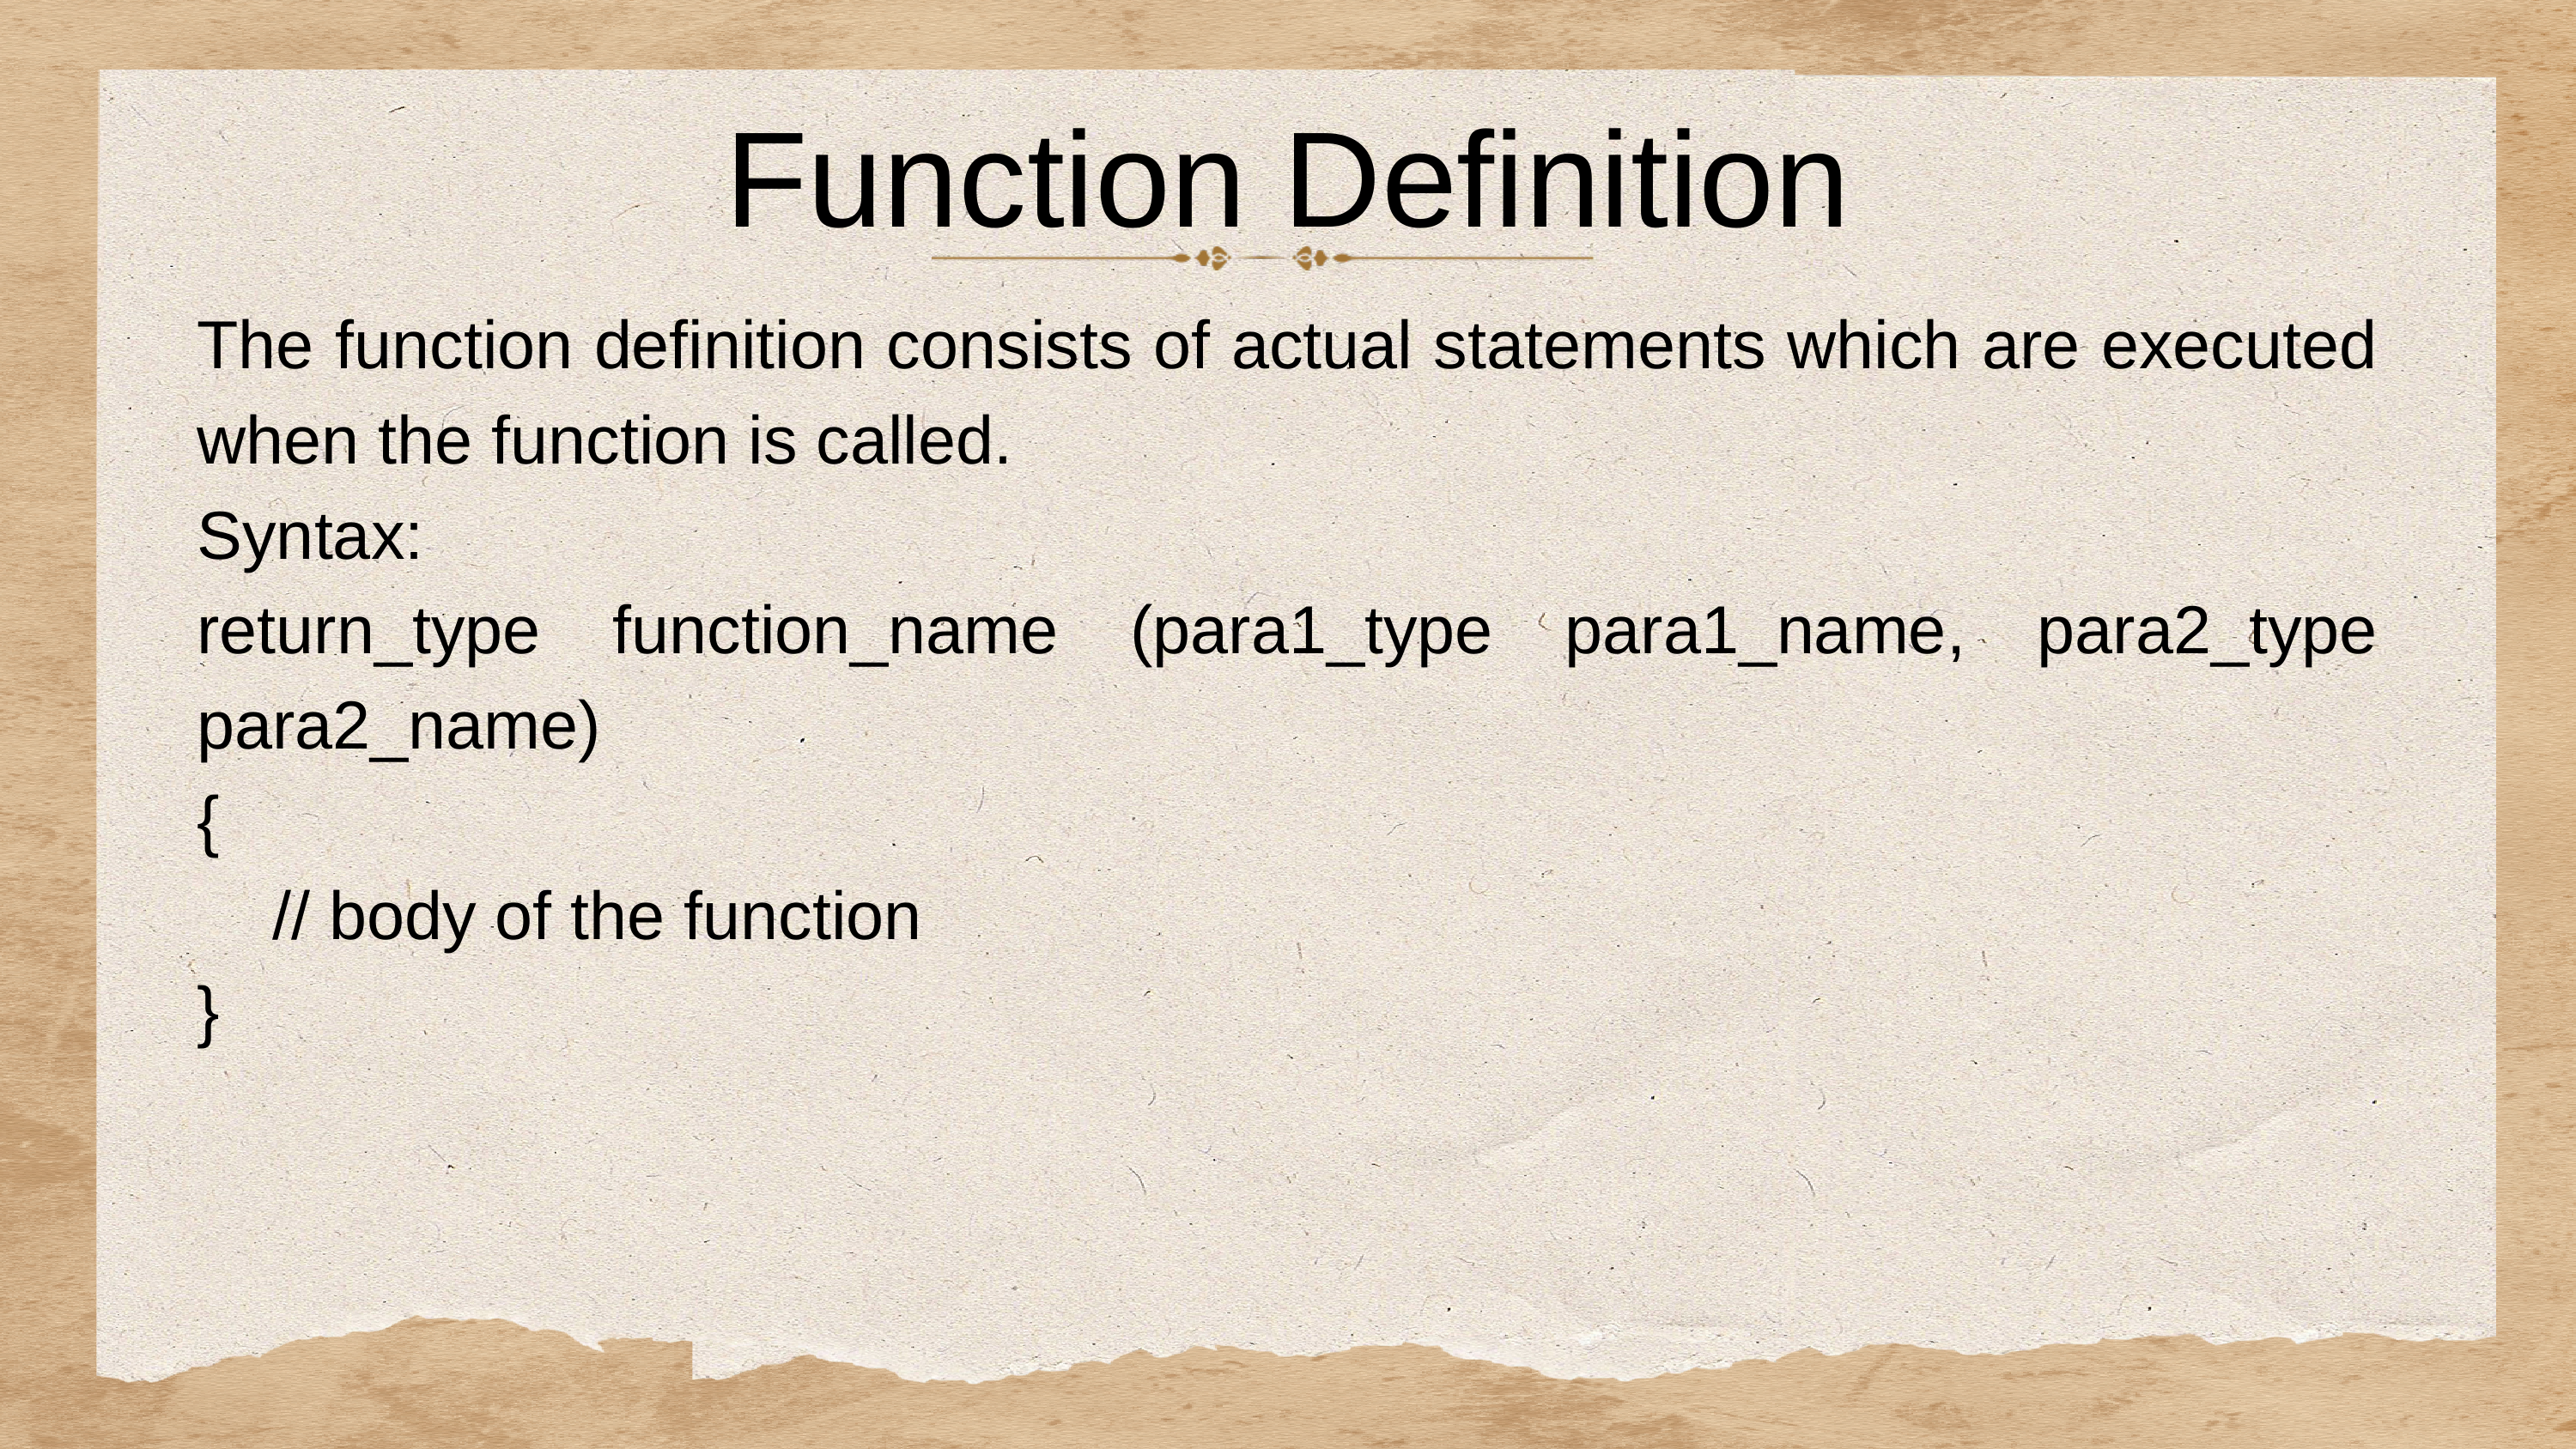

Function Definition

The function definition consists of actual statements which are executed when the function is called.
Syntax:
return_type function_name (para1_type para1_name, para2_type para2_name)
{
    // body of the function
}